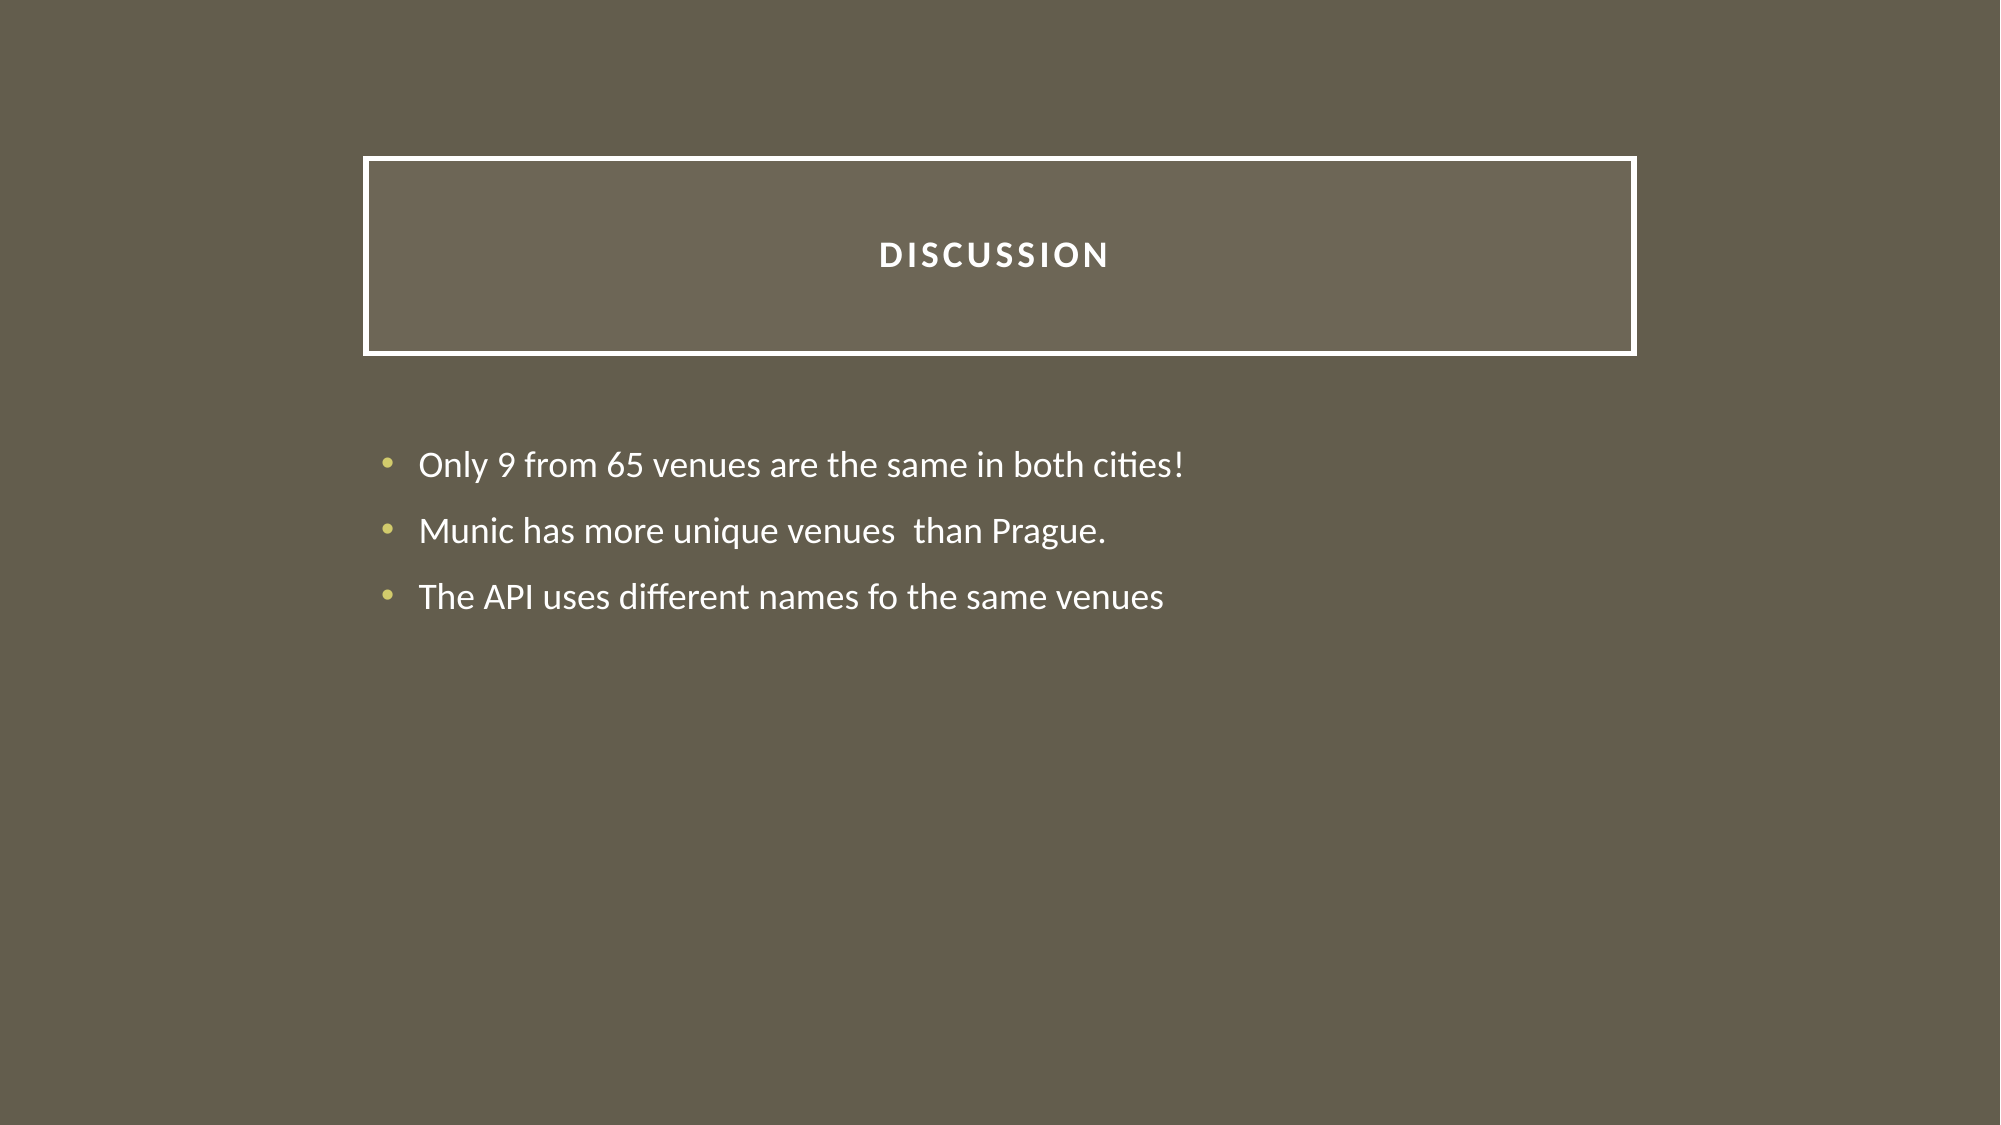

# Discussion
Only 9 from 65 venues are the same in both cities!
Munic has more unique venues  than Prague.
The API uses different names fo the same venues